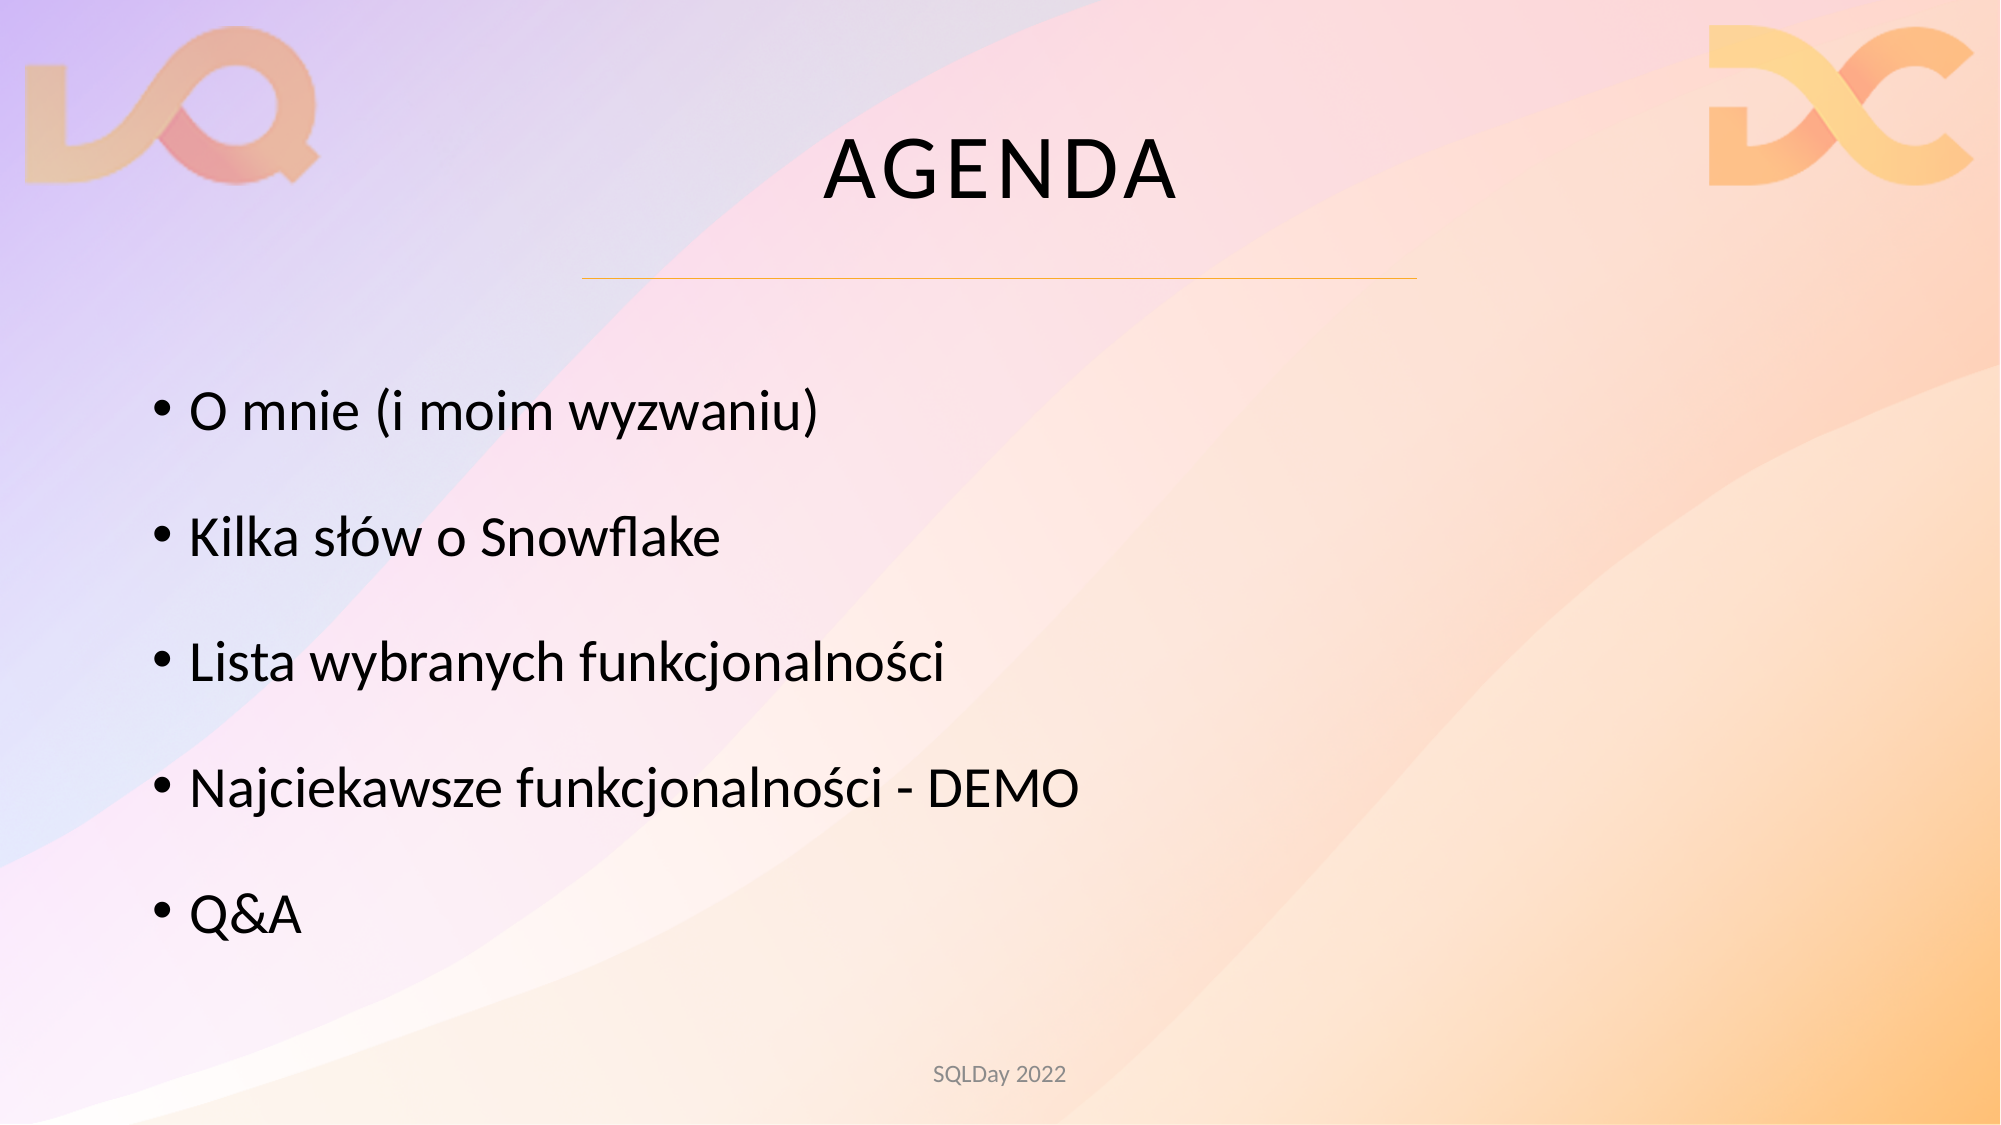

# AGENDA
O mnie (i moim wyzwaniu)
Kilka słów o Snowflake
Lista wybranych funkcjonalności
Najciekawsze funkcjonalności - DEMO
Q&A
SQLDay 2022